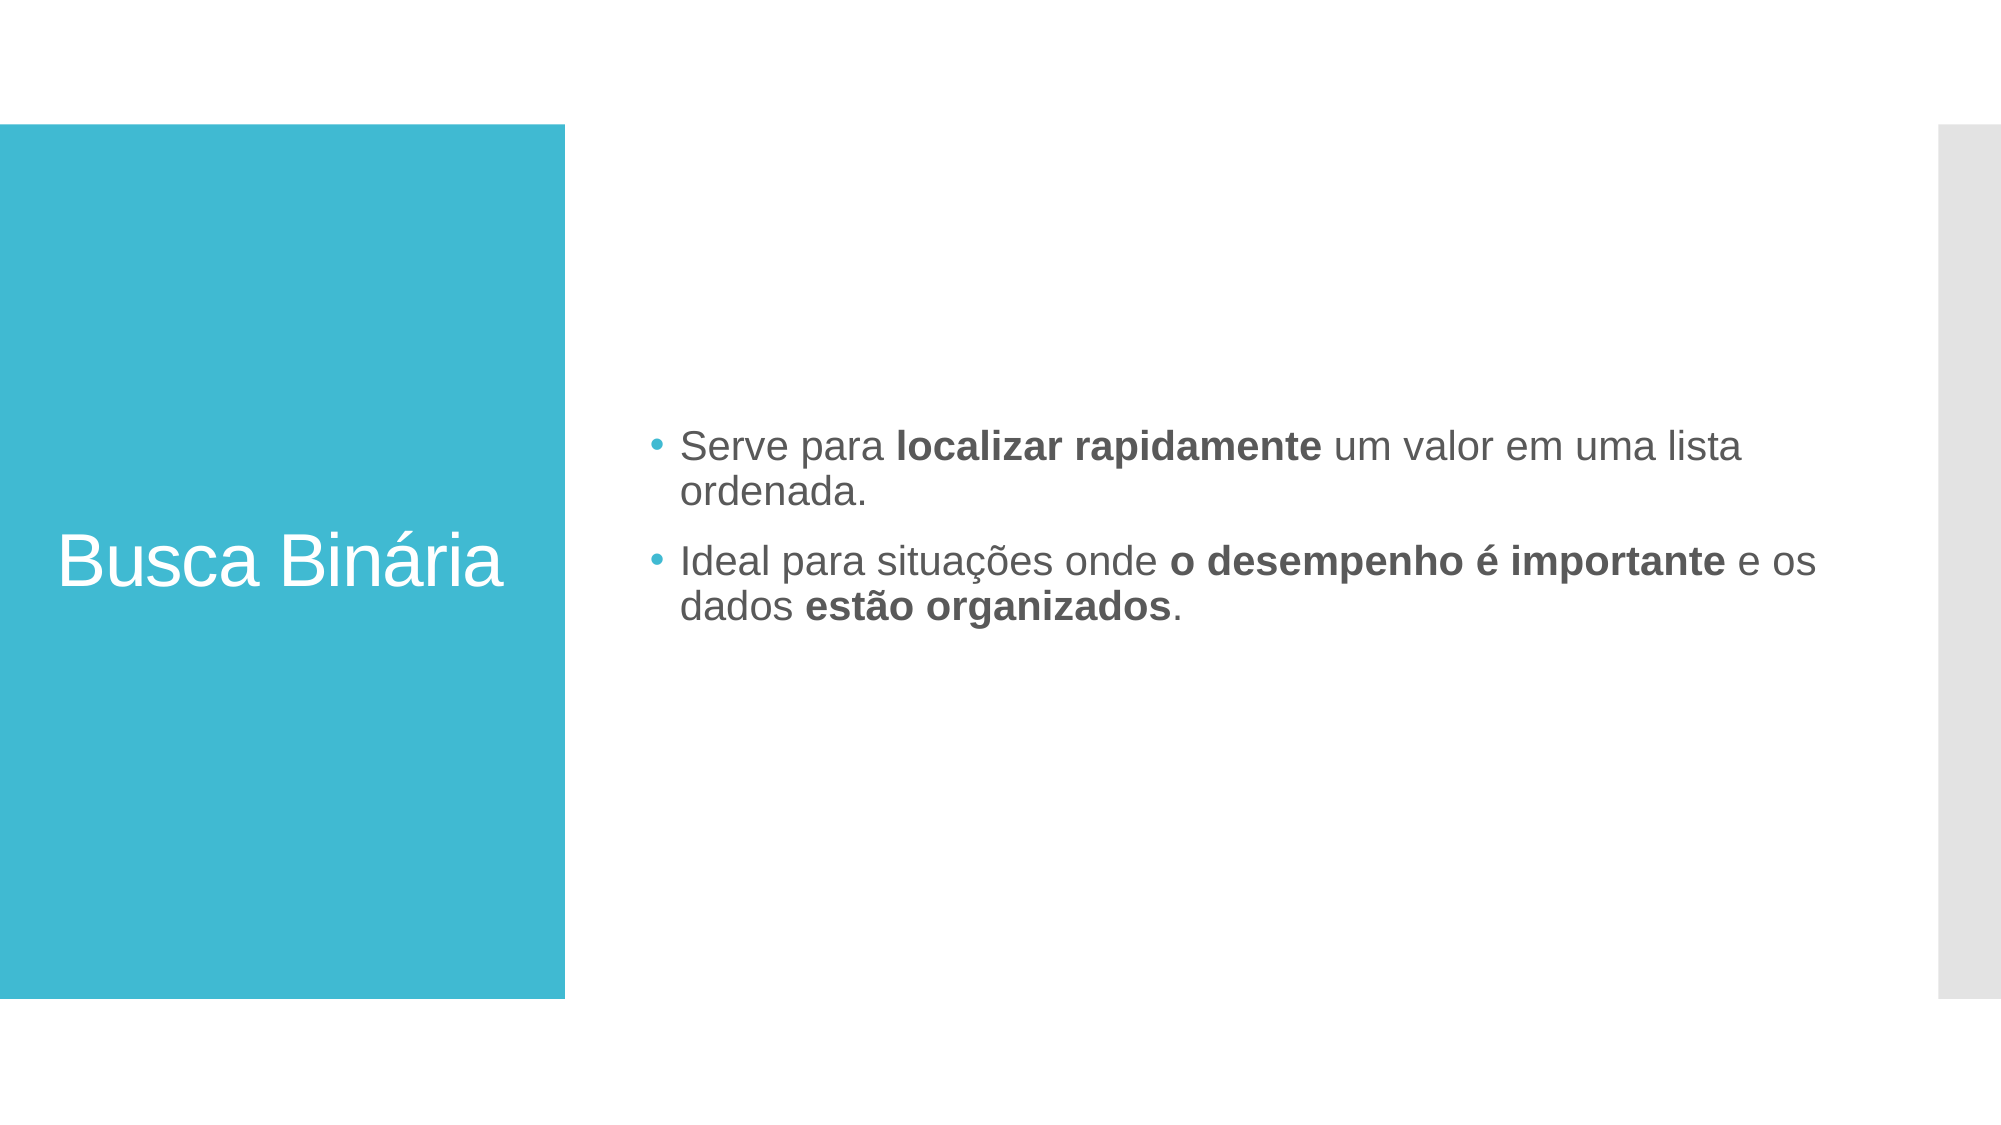

Serve para localizar rapidamente um valor em uma lista ordenada.
Ideal para situações onde o desempenho é importante e os dados estão organizados.

# Busca Binária